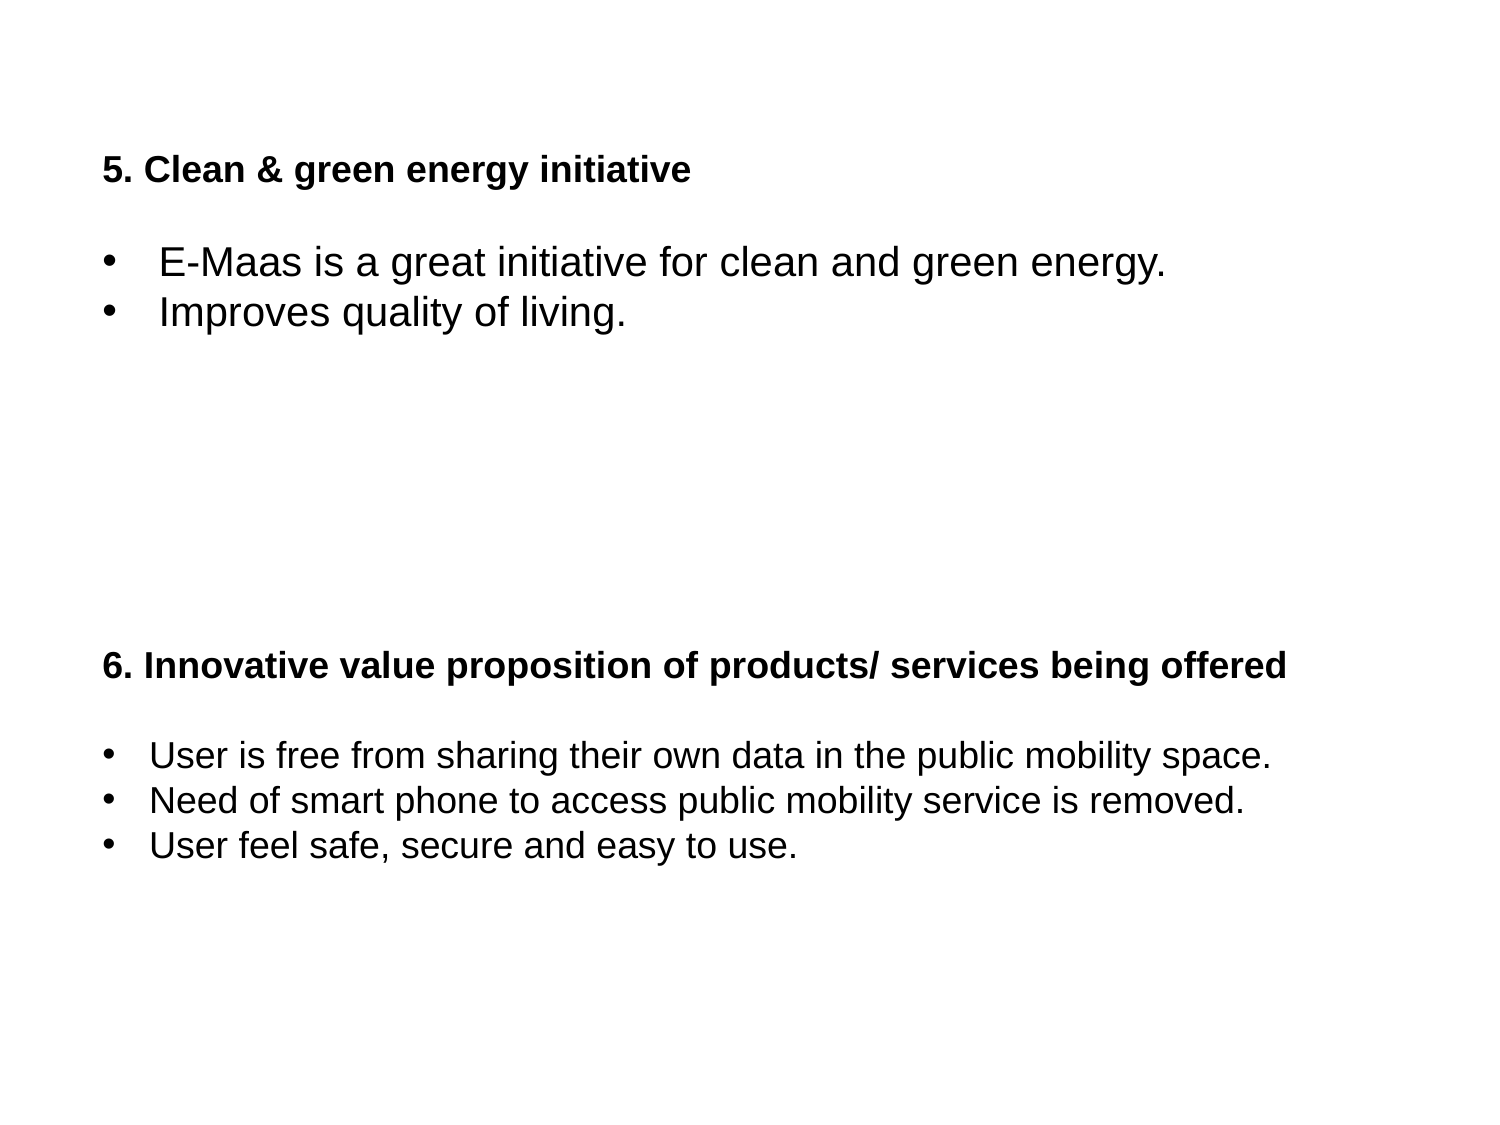

5. Clean & green energy initiative

E-Maas is a great initiative for clean and green energy.
Improves quality of living.

6. Innovative value proposition of products/ services being offered

User is free from sharing their own data in the public mobility space.
Need of smart phone to access public mobility service is removed.
User feel safe, secure and easy to use.